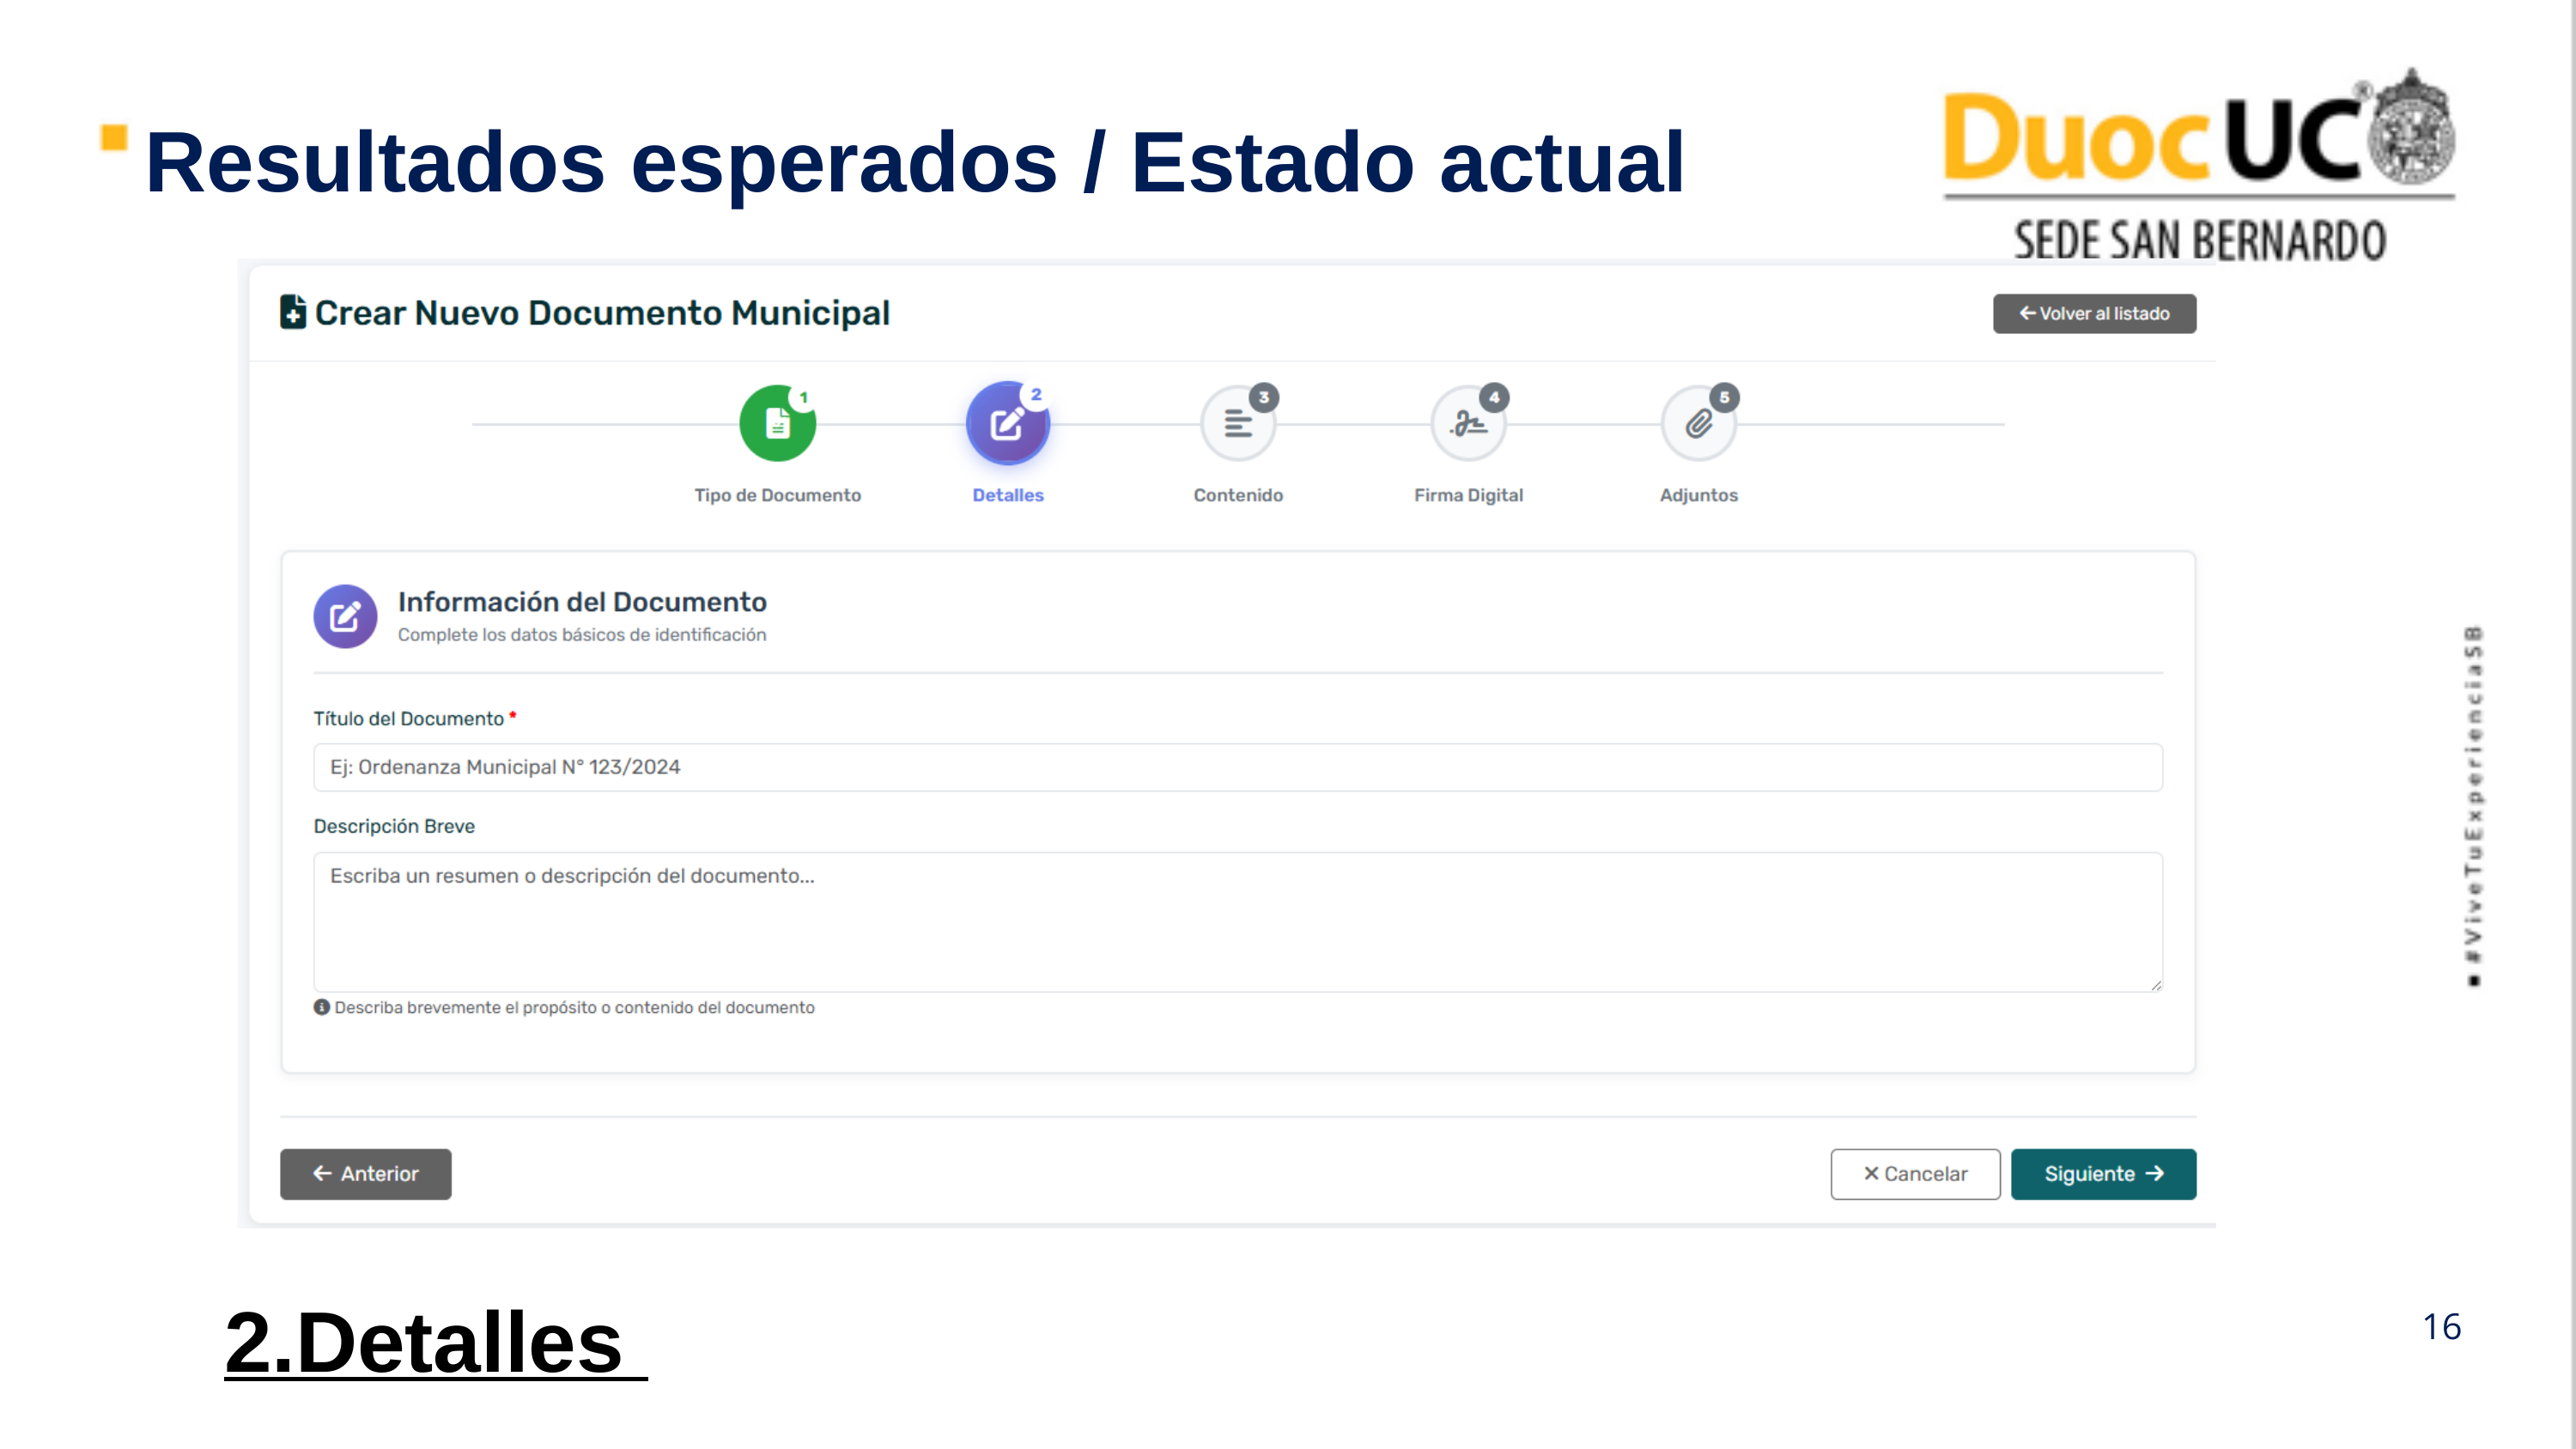

Resultados esperados / Estado actual

2.Detalles
16